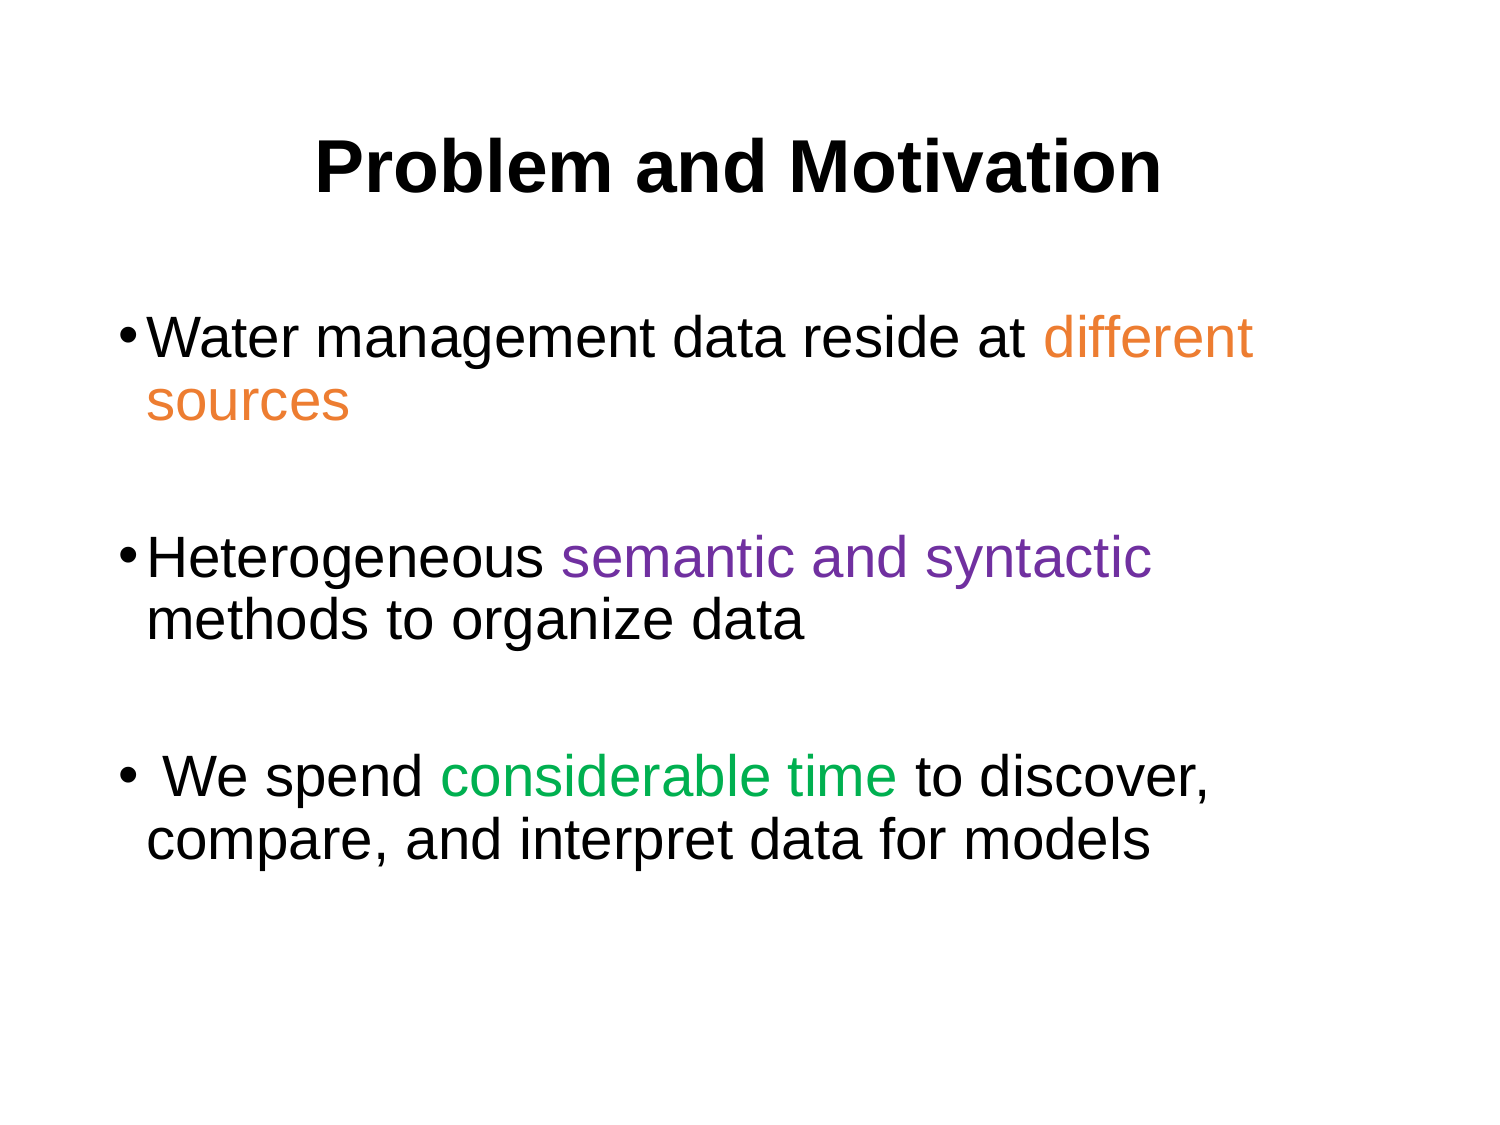

# Problem and Motivation
Water management data reside at different sources

Heterogeneous semantic and syntactic methods to organize data

 We spend considerable time to discover, compare, and interpret data for models